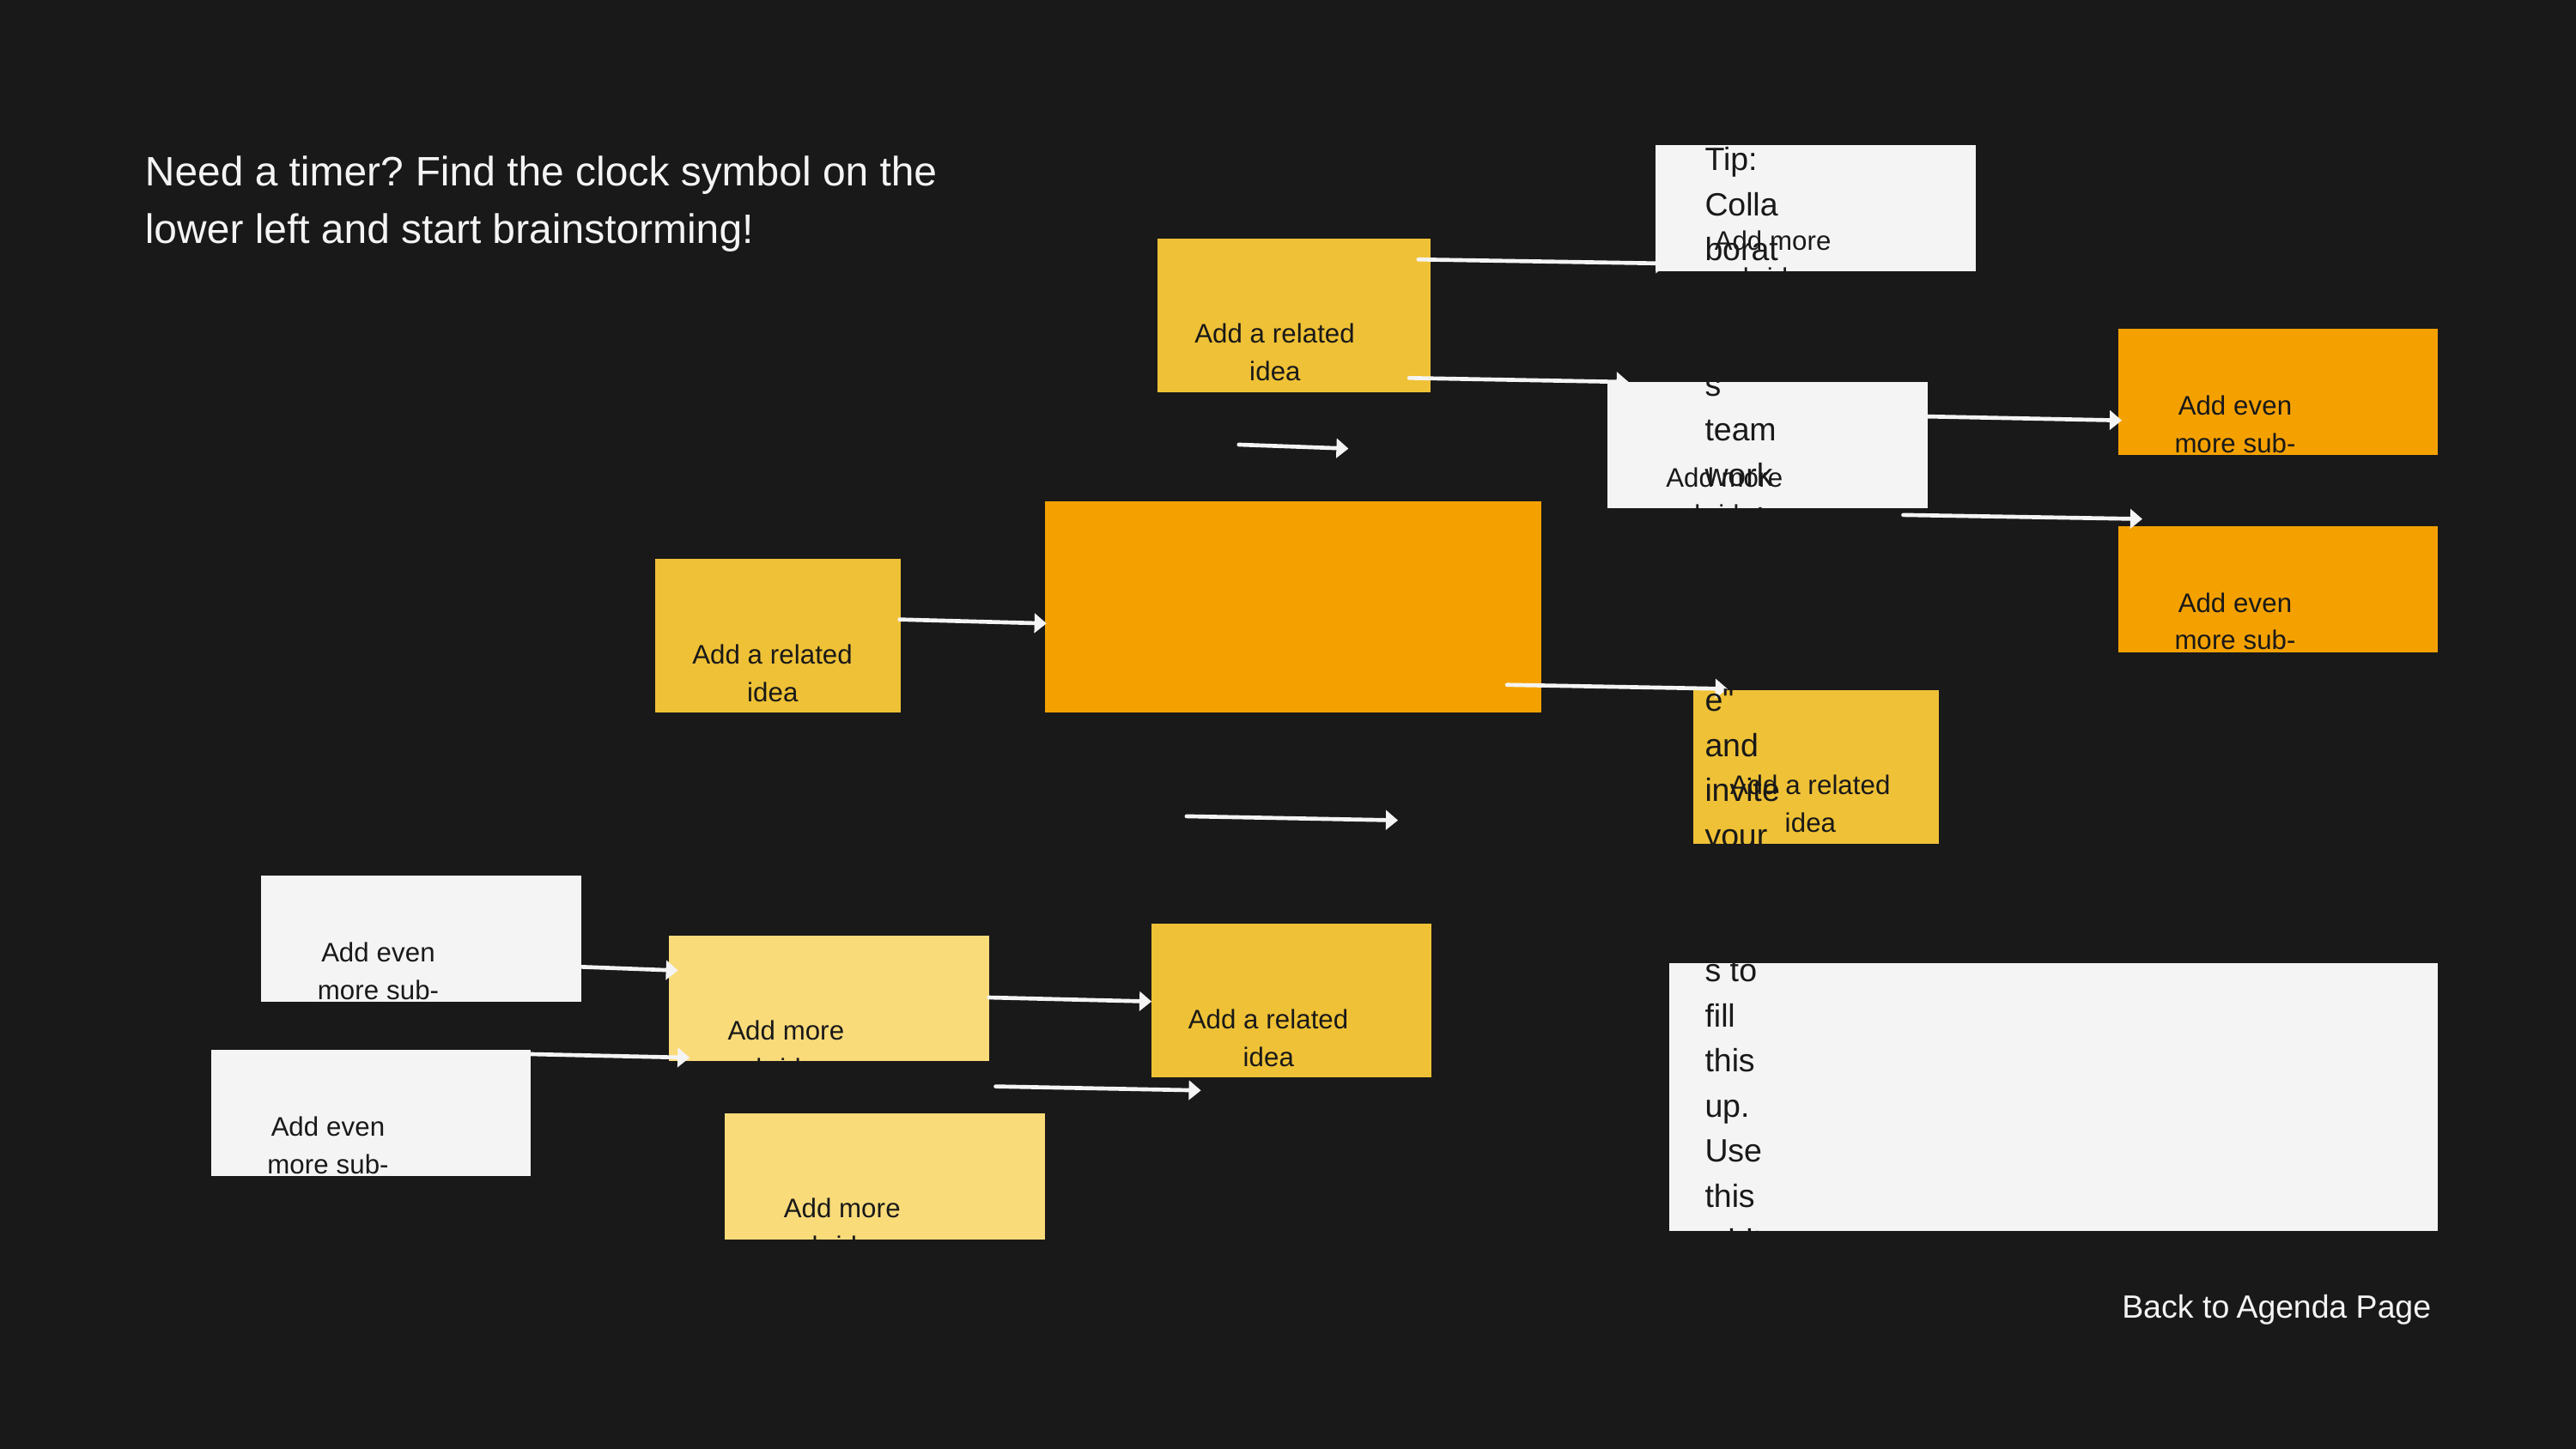

Need a timer? Find the clock symbol on the lower left and start brainstorming!

Add more sub-ideas

Add a related idea

Add even more sub-ideas

Add more sub-ideas

Add a main topic

Add even more sub-ideas

Add a related idea

Add a related idea

Add even more sub-ideas

Add a related idea

Add more sub-ideas

Tip: Collaboration makes teamwork easier! Click "Share" and invite your teammates to fill this up. Use this whiteboard page for bulletins, brainstorms, and other fun team ideas!

Add even more sub-ideas

Add more sub-ideas
Back to Agenda Page